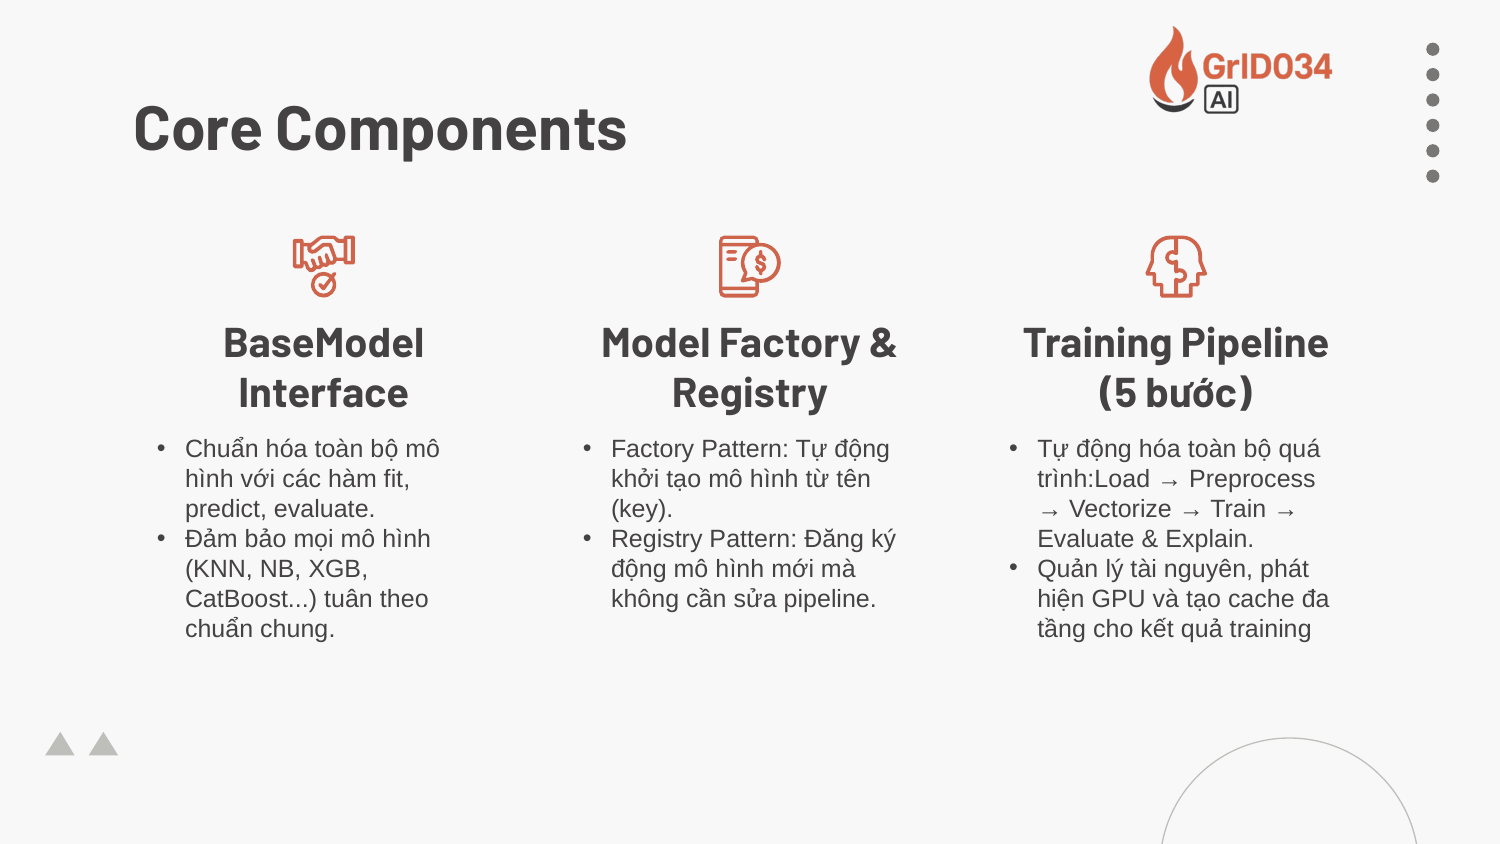

# Core Components

BaseModel Interface
Model Factory & Registry
Training Pipeline (5 bước)
Chuẩn hóa toàn bộ mô hình với các hàm fit, predict, evaluate.
Đảm bảo mọi mô hình (KNN, NB, XGB, CatBoost...) tuân theo chuẩn chung.
Factory Pattern: Tự động khởi tạo mô hình từ tên (key).
Registry Pattern: Đăng ký động mô hình mới mà không cần sửa pipeline.
Tự động hóa toàn bộ quá trình:Load → Preprocess → Vectorize → Train → Evaluate & Explain.
Quản lý tài nguyên, phát hiện GPU và tạo cache đa tầng cho kết quả training